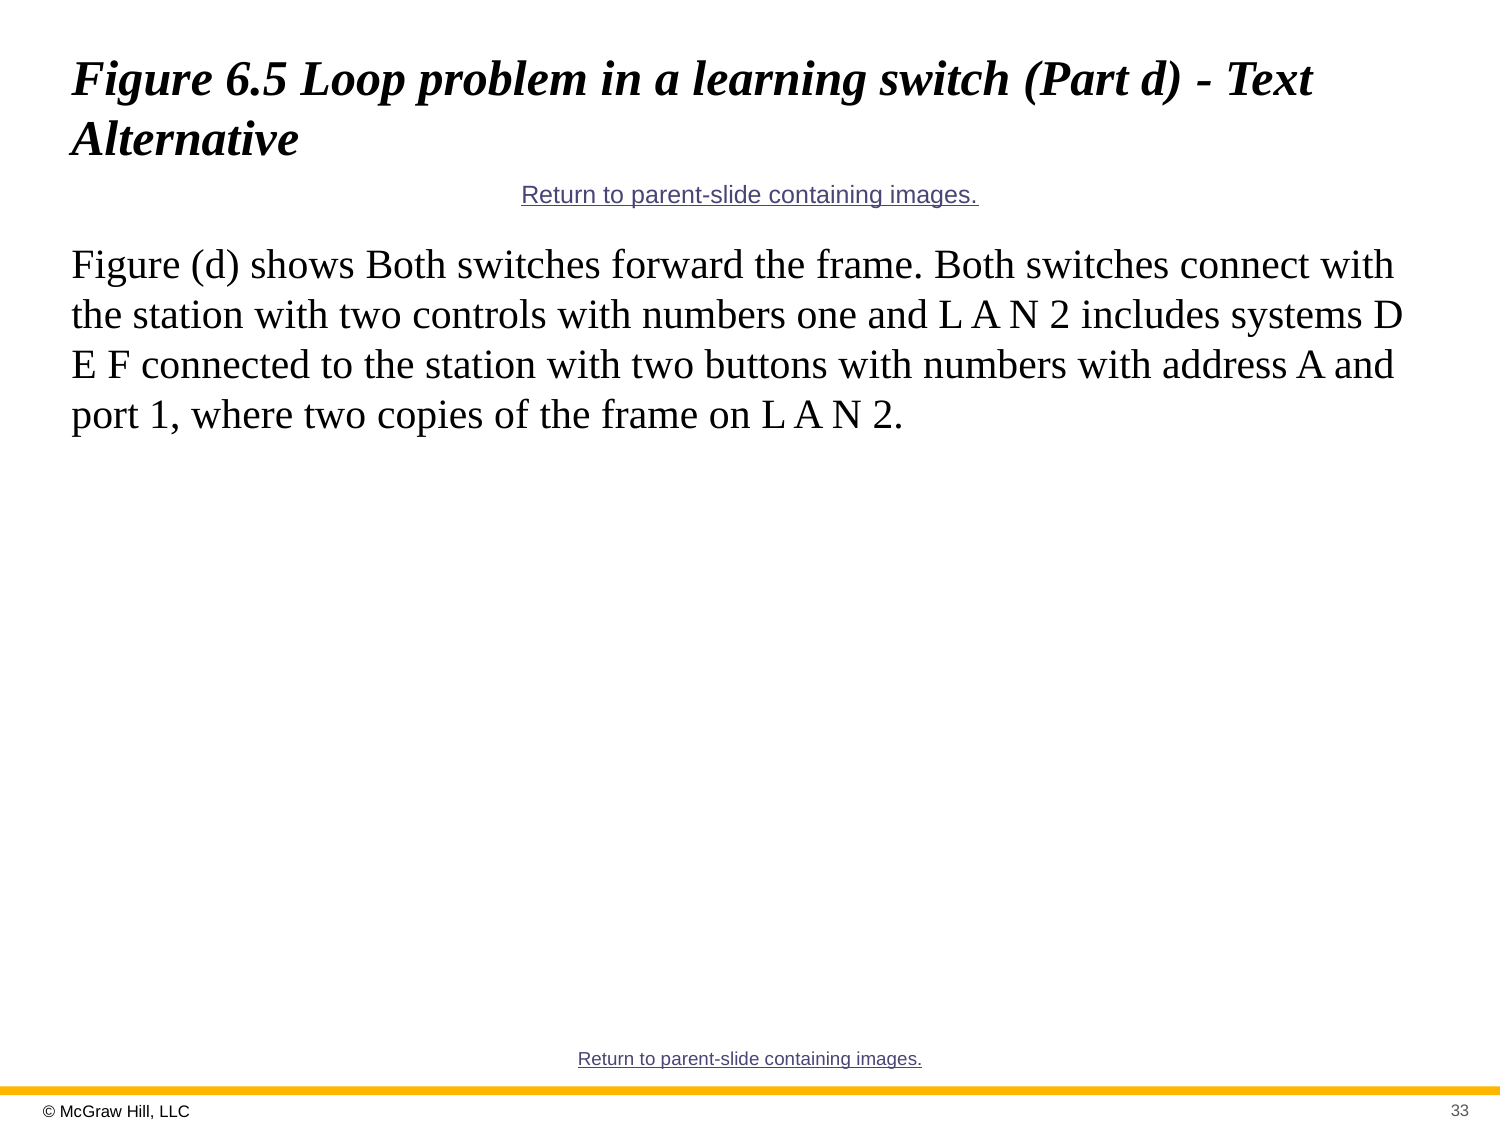

# Figure 6.5 Loop problem in a learning switch (Part d) - Text Alternative
Return to parent-slide containing images.
Figure (d) shows Both switches forward the frame. Both switches connect with the station with two controls with numbers one and L A N 2 includes systems D E F connected to the station with two buttons with numbers with address A and port 1, where two copies of the frame on L A N 2.
Return to parent-slide containing images.
33